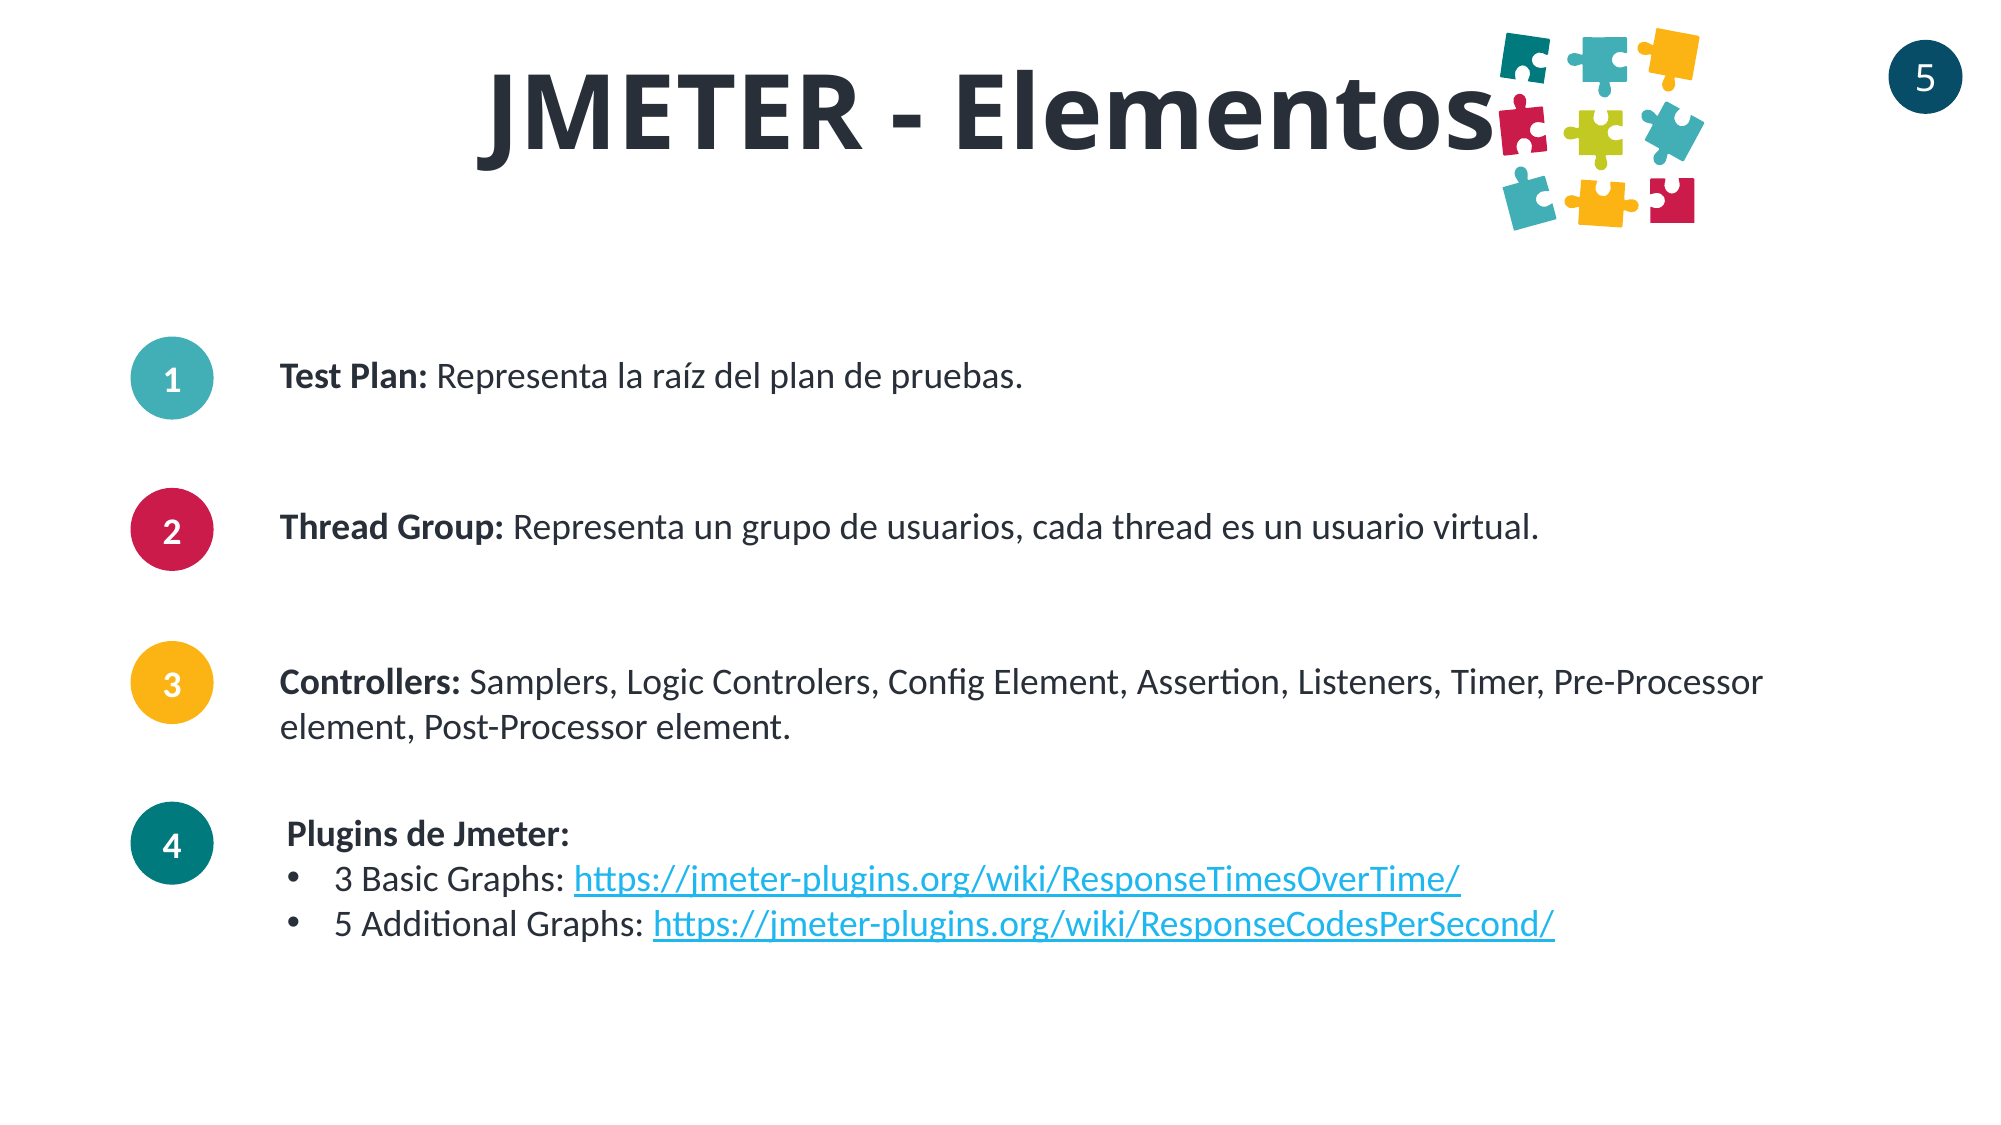

JMETER - Elementos
5
1
Test Plan: Representa la raíz del plan de pruebas.
2
Thread Group: Representa un grupo de usuarios, cada thread es un usuario virtual.
3
Controllers: Samplers, Logic Controlers, Config Element, Assertion, Listeners, Timer, Pre-Processor element, Post-Processor element.

4
Plugins de Jmeter:
3 Basic Graphs: https://jmeter-plugins.org/wiki/ResponseTimesOverTime/
5 Additional Graphs: https://jmeter-plugins.org/wiki/ResponseCodesPerSecond/